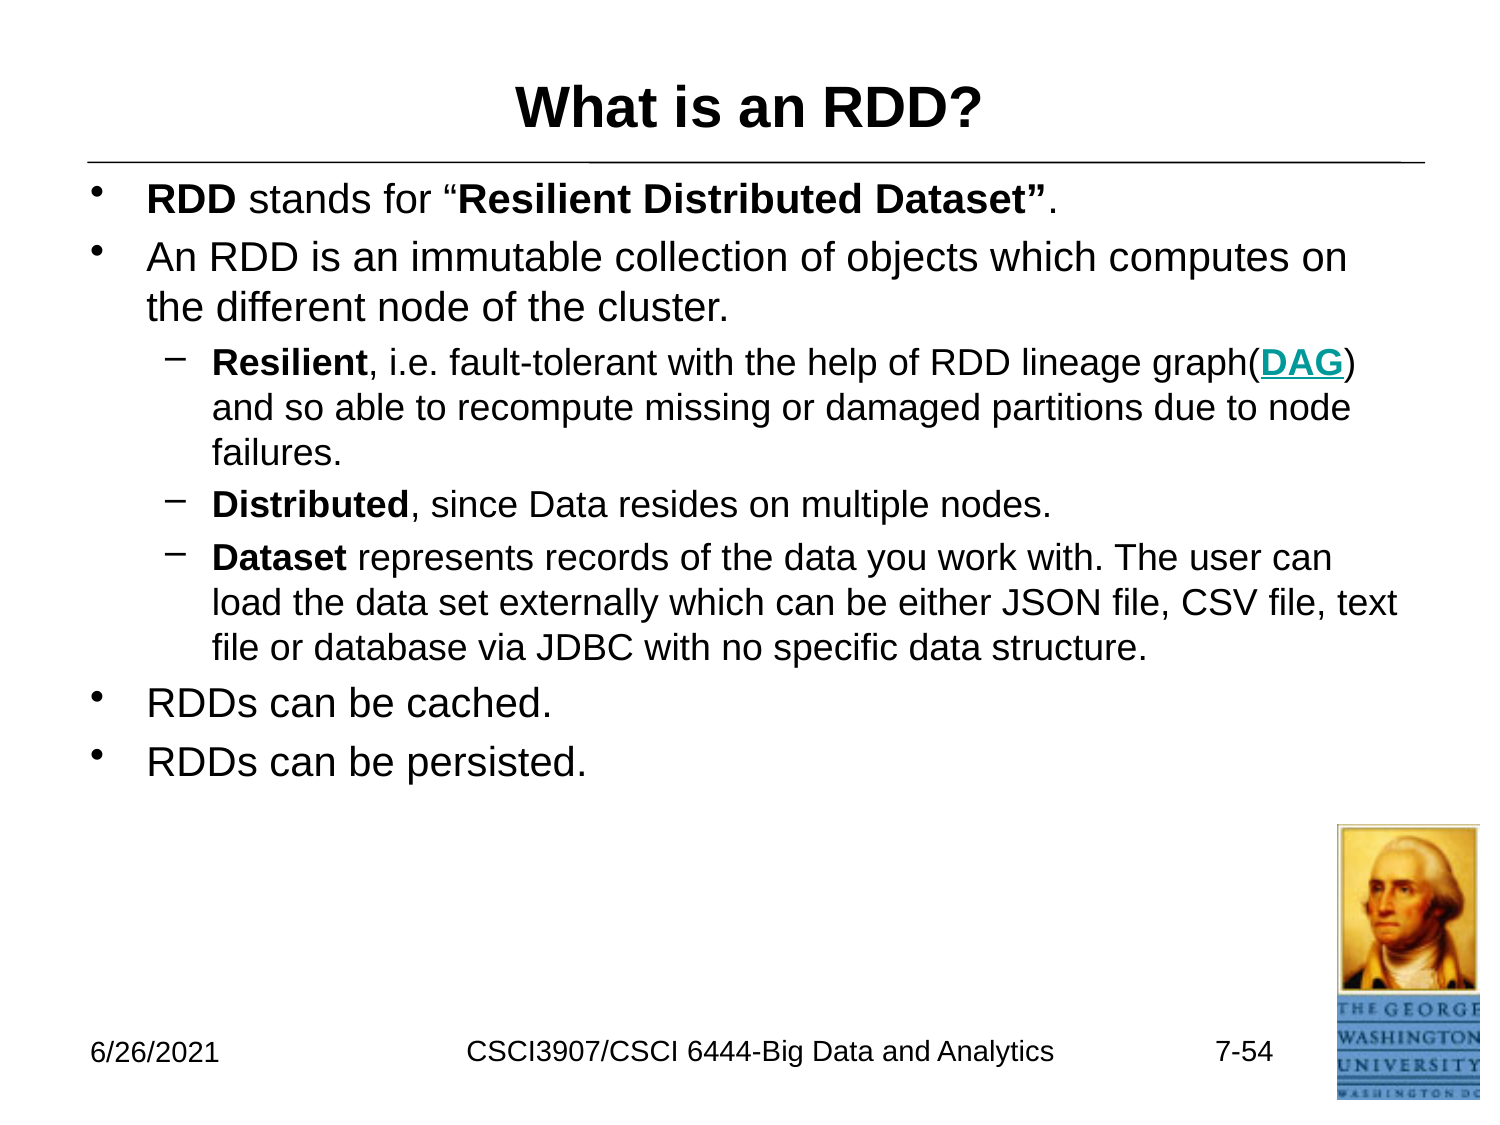

# What is an RDD?
RDD stands for “Resilient Distributed Dataset”.
An RDD is an immutable collection of objects which computes on the different node of the cluster.
Resilient, i.e. fault-tolerant with the help of RDD lineage graph(DAG) and so able to recompute missing or damaged partitions due to node failures.
Distributed, since Data resides on multiple nodes.
Dataset represents records of the data you work with. The user can load the data set externally which can be either JSON file, CSV file, text file or database via JDBC with no specific data structure.
RDDs can be cached.
RDDs can be persisted.
CSCI3907/CSCI 6444-Big Data and Analytics
7-54
6/26/2021